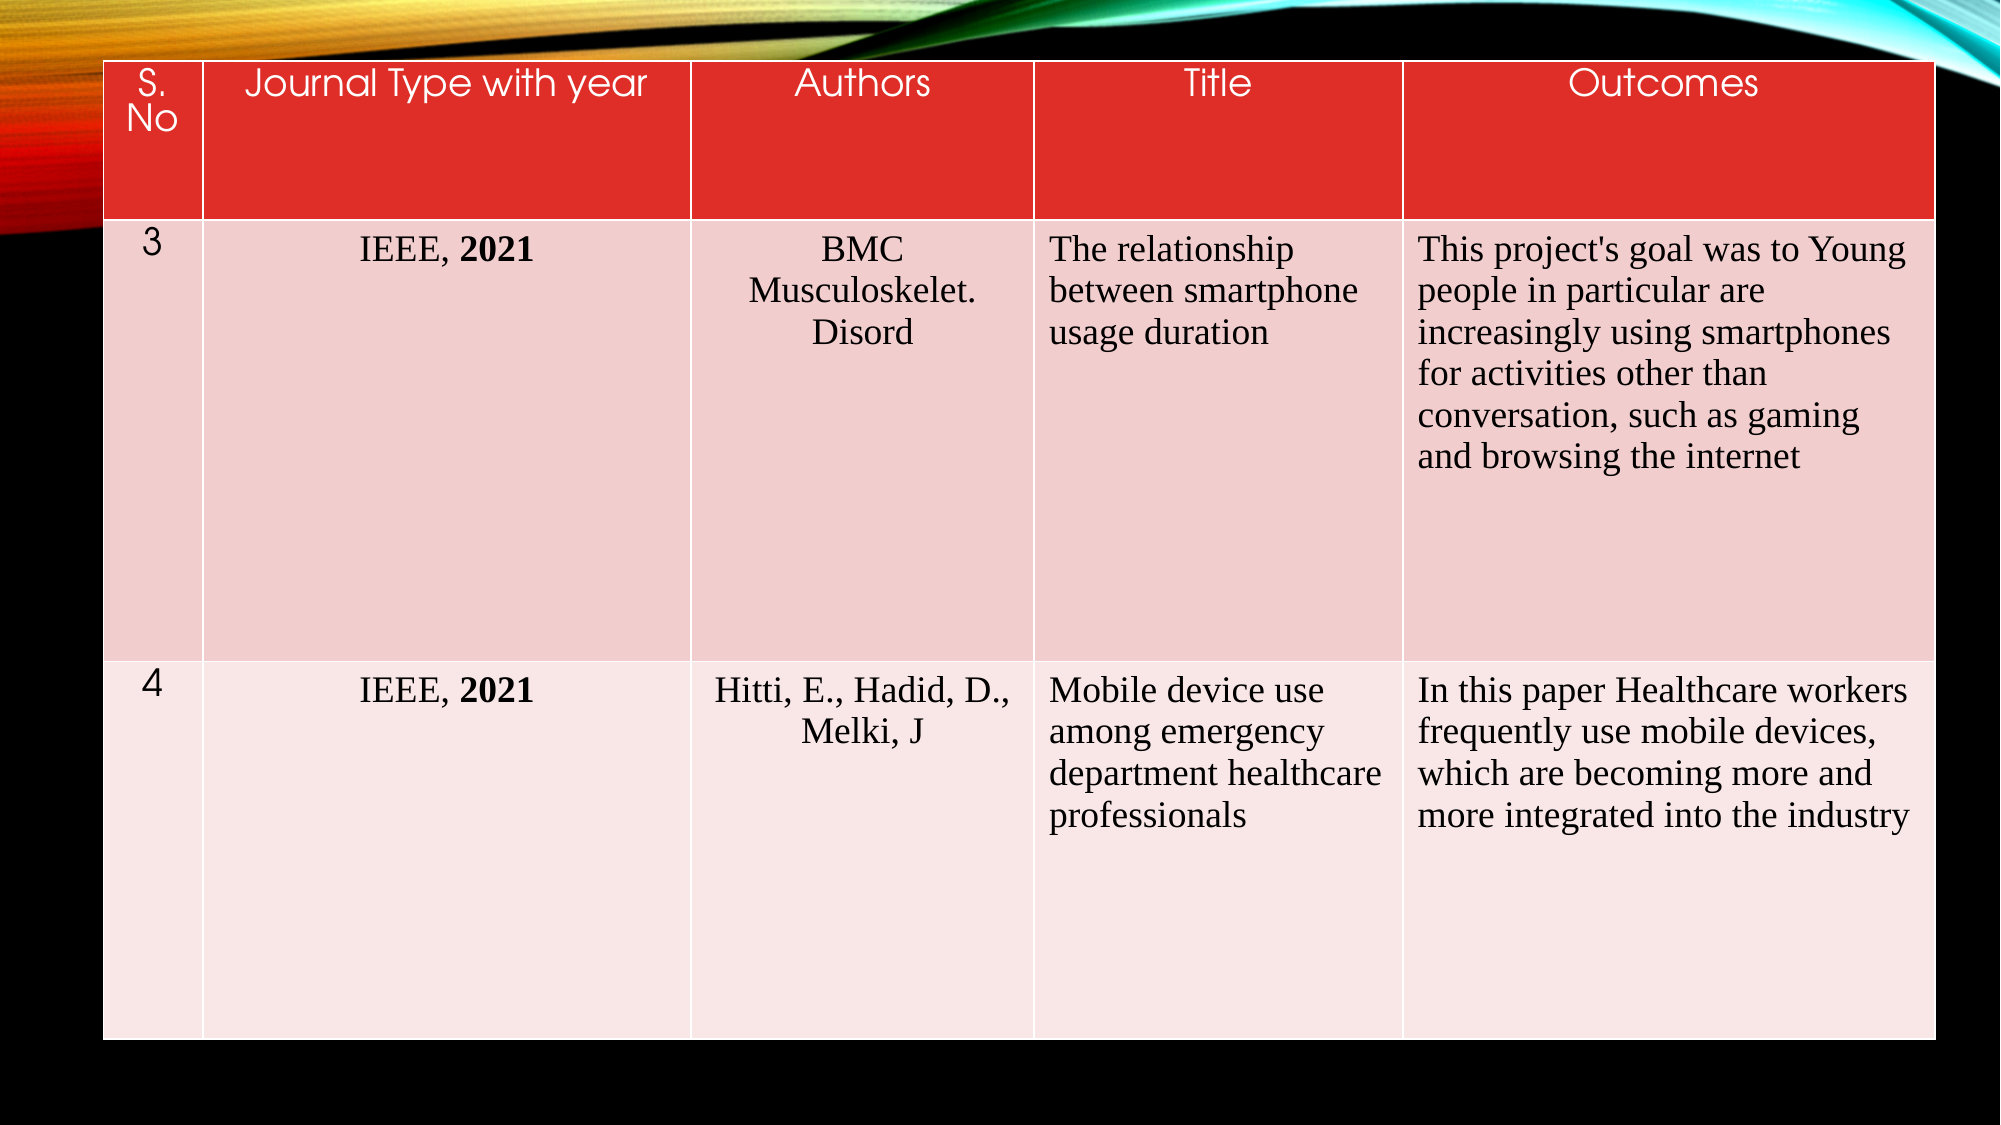

| S. No | Journal Type with year | Authors | Title | Outcomes |
| --- | --- | --- | --- | --- |
| 3 | IEEE, 2021 | BMC Musculoskelet. Disord | The relationship between smartphone usage duration | This project's goal was to Young people in particular are increasingly using smartphones for activities other than conversation, such as gaming and browsing the internet |
| 4 | IEEE, 2021 | Hitti, E., Hadid, D., Melki, J | Mobile device use among emergency department healthcare professionals | In this paper Healthcare workers frequently use mobile devices, which are becoming more and more integrated into the industry |